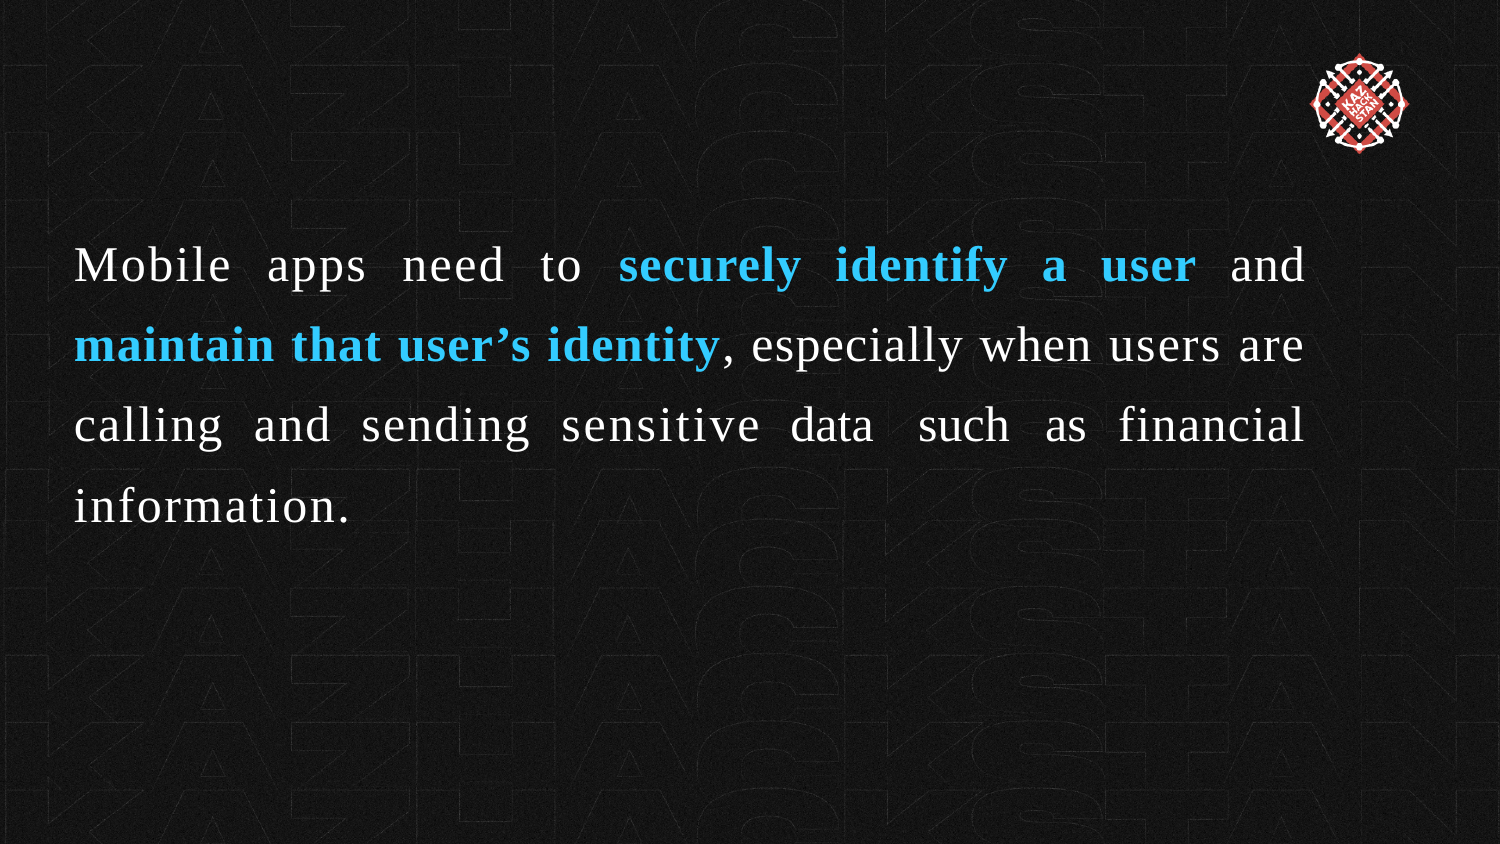

Mobile apps need to securely identify a user and maintain that user’s identity, especially when users are calling and sending sensitive data such as financial information.